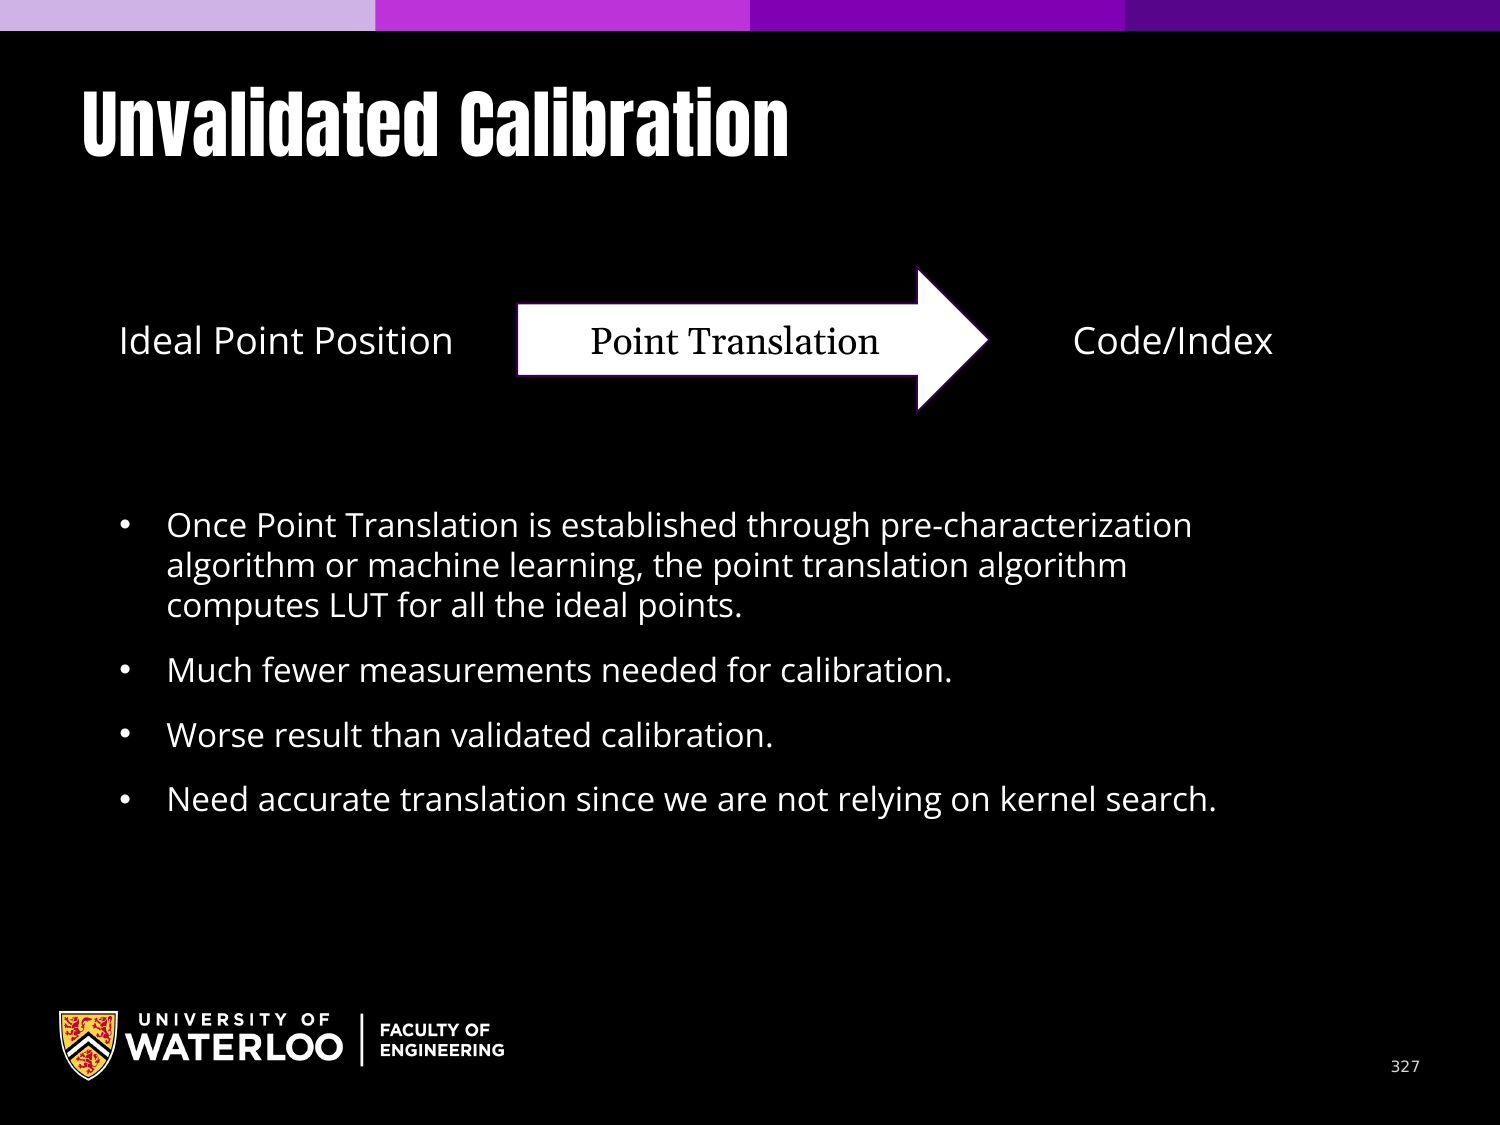

Unvalidated Calibration
Point Translation
Ideal Point Position
Code/Index
Once Point Translation is established through pre-characterization algorithm or machine learning, the point translation algorithm computes LUT for all the ideal points.
Much fewer measurements needed for calibration.
Worse result than validated calibration.
Need accurate translation since we are not relying on kernel search.
327